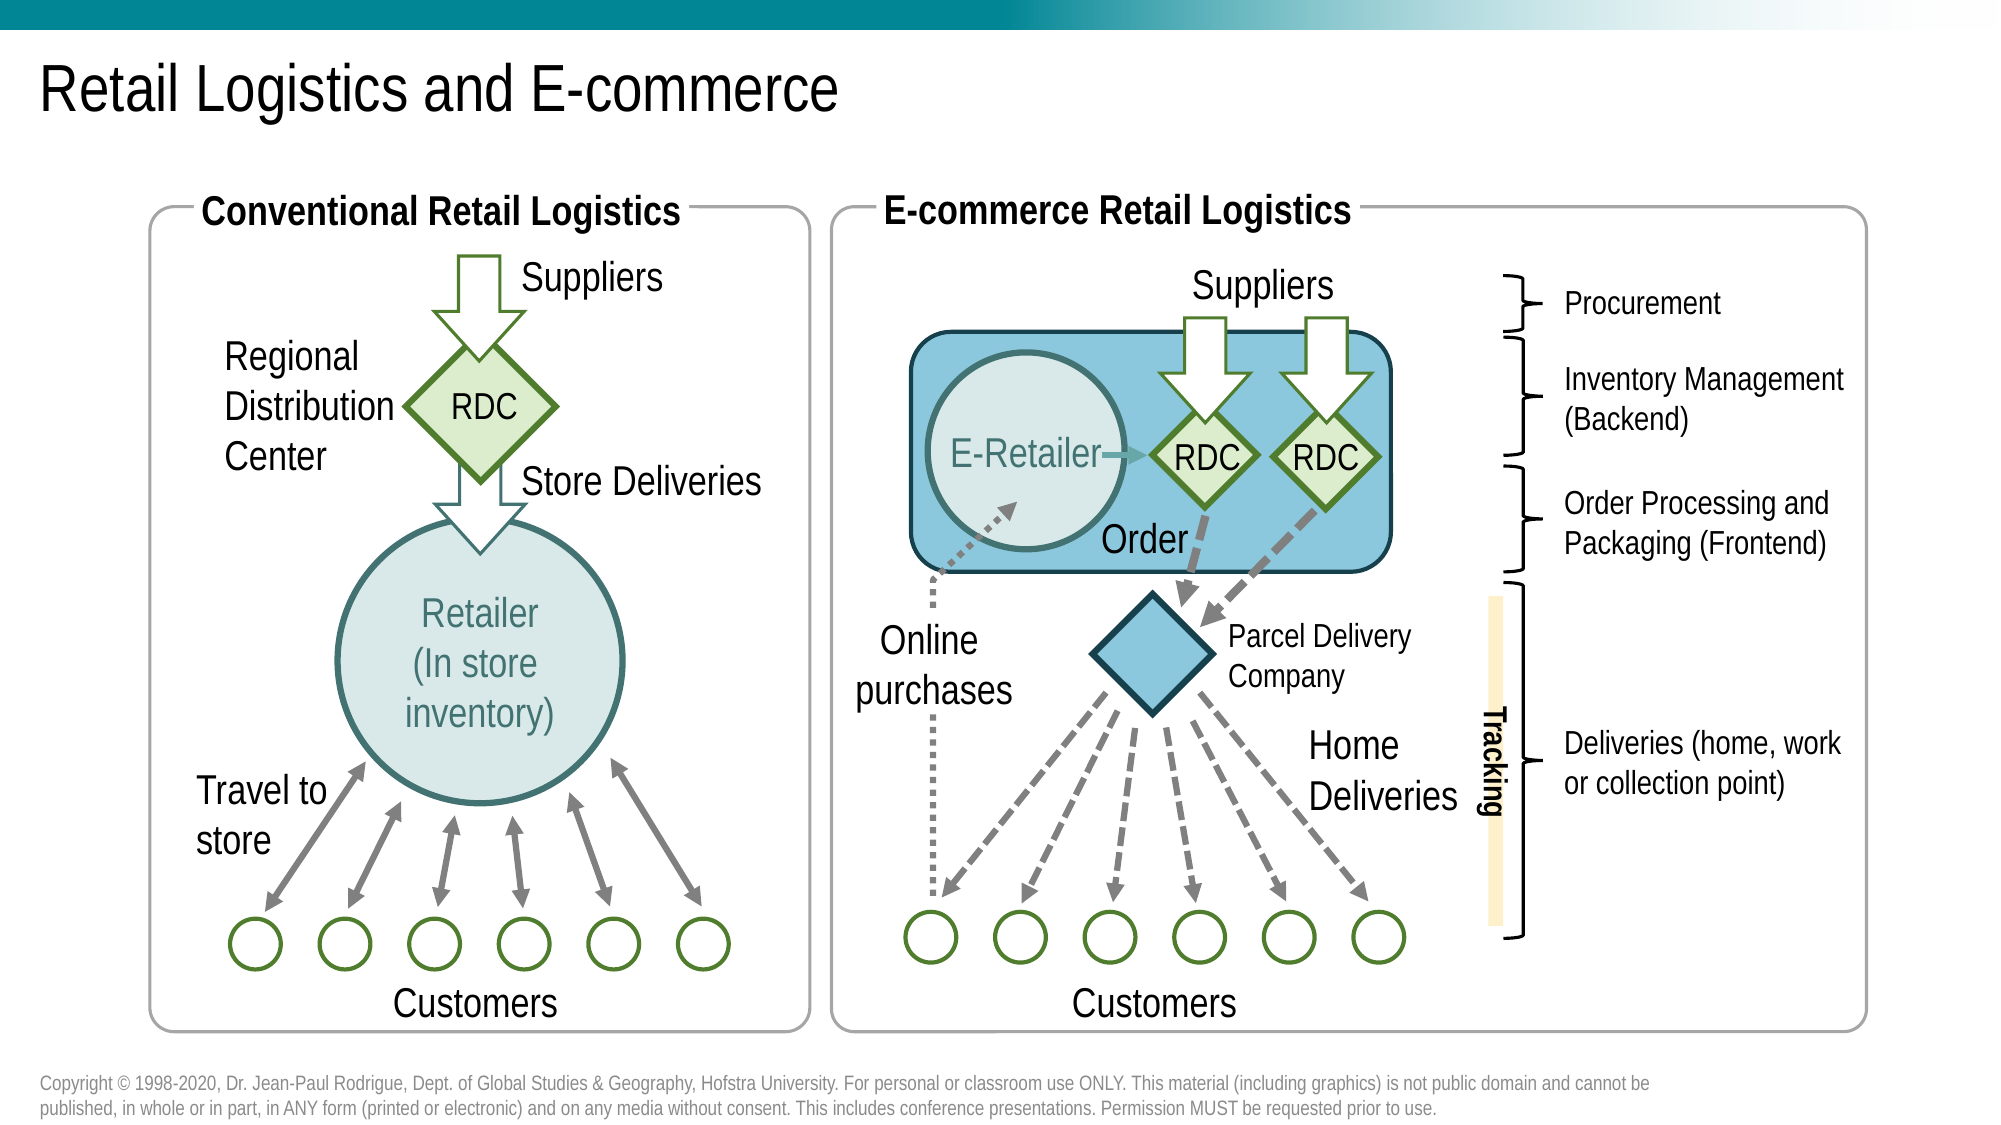

# Retail Logistics and E-commerce
E-commerce Retail Logistics
Conventional Retail Logistics

Suppliers

Suppliers

Procurement

Regional
Distribution
Center

E-Retailer
Inventory Management (Backend)
RDC

RDC
RDC
Store Deliveries

Order Processing and Packaging (Frontend)

Order

Retailer
(In store
inventory)

Online
purchases
Parcel Delivery
Company

Home
Deliveries

Deliveries (home, work or collection point)

Tracking

Travel to
store

Customers
Customers
Copyright © 1998-2020, Dr. Jean-Paul Rodrigue, Dept. of Global Studies & Geography, Hofstra University. For personal or classroom use ONLY. This material (including graphics) is not public domain and cannot be published, in whole or in part, in ANY form (printed or electronic) and on any media without consent. This includes conference presentations. Permission MUST be requested prior to use.